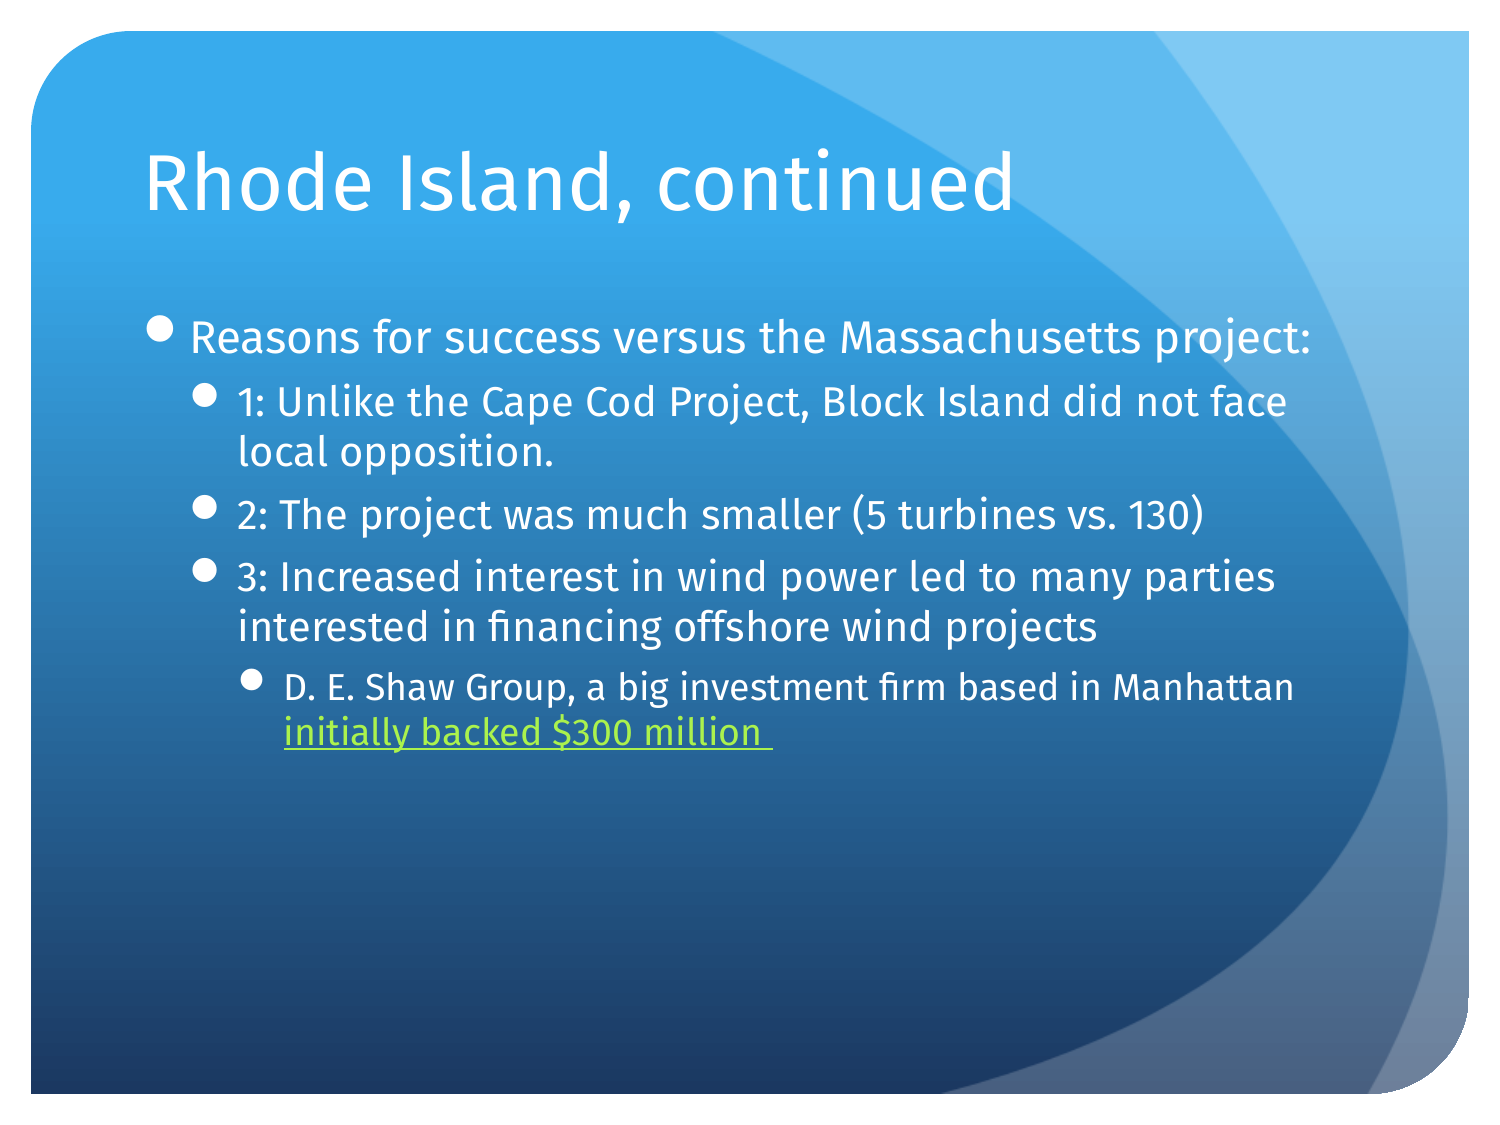

# Rhode Island, continued
Reasons for success versus the Massachusetts project:
1: Unlike the Cape Cod Project, Block Island did not face local opposition.
2: The project was much smaller (5 turbines vs. 130)
3: Increased interest in wind power led to many parties interested in financing offshore wind projects
D. E. Shaw Group, a big investment firm based in Manhattan initially backed $300 million